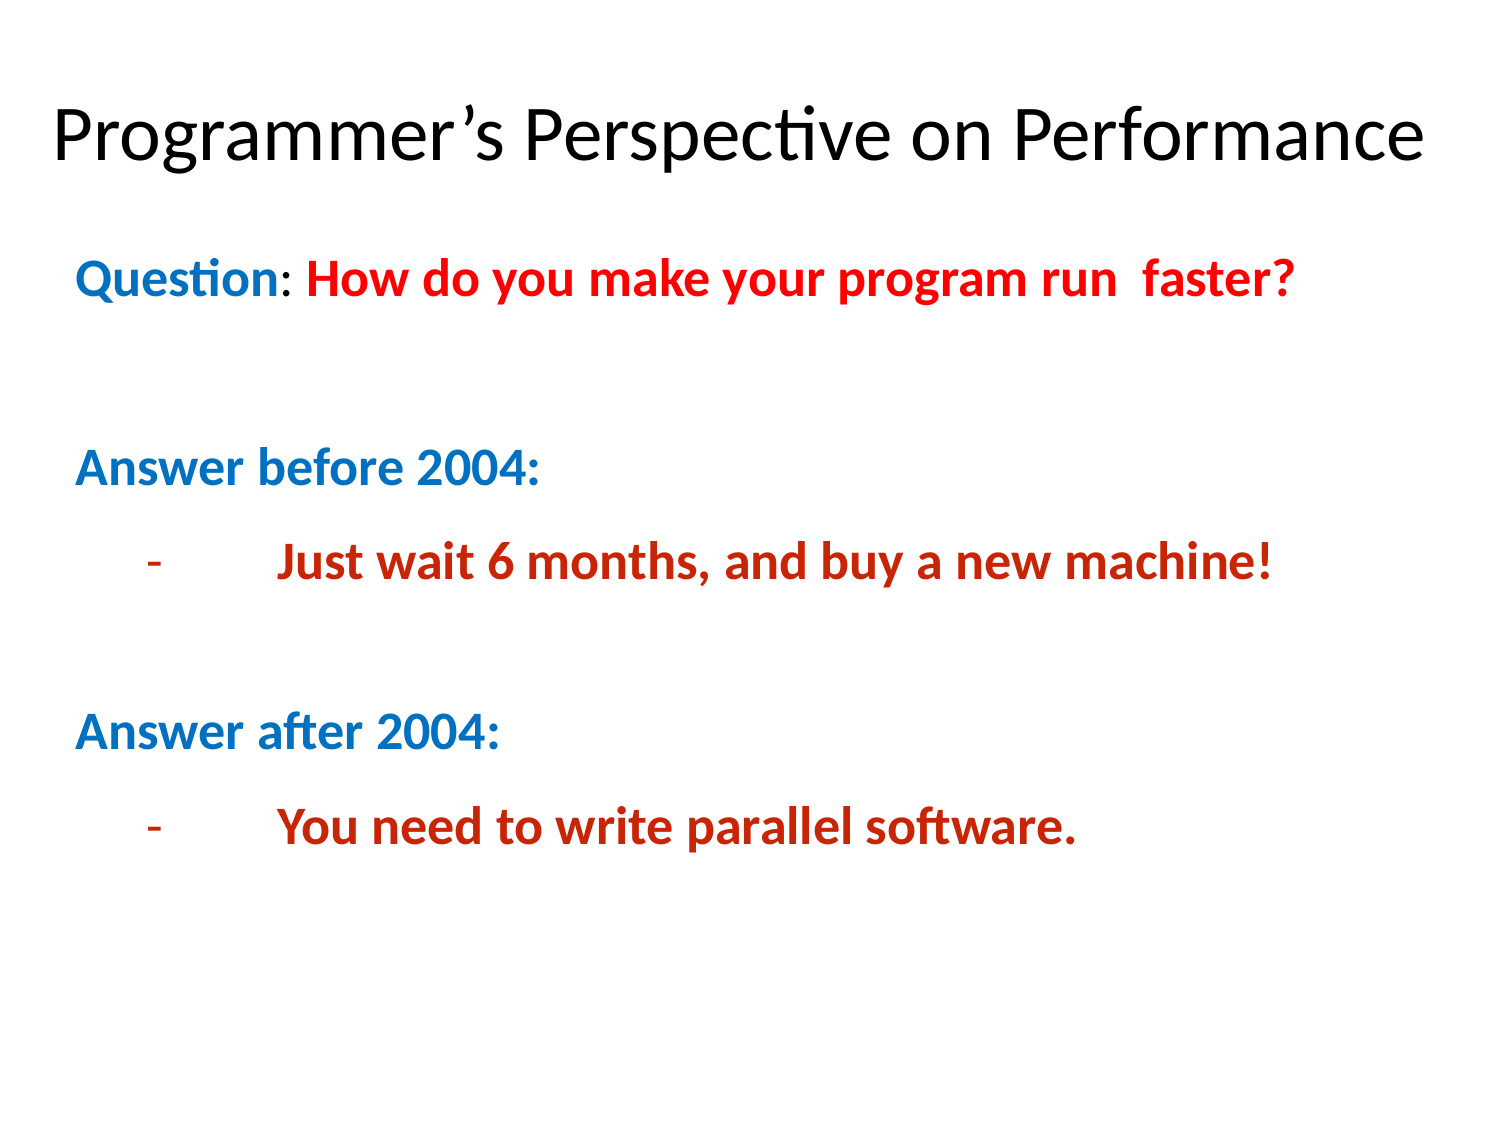

Programmer’s Perspective on Performance
Question: How do you make your program run  faster?

Answer before 2004:
-	Just wait 6 months, and buy a new machine!

Answer after 2004:
-	You need to write parallel software.